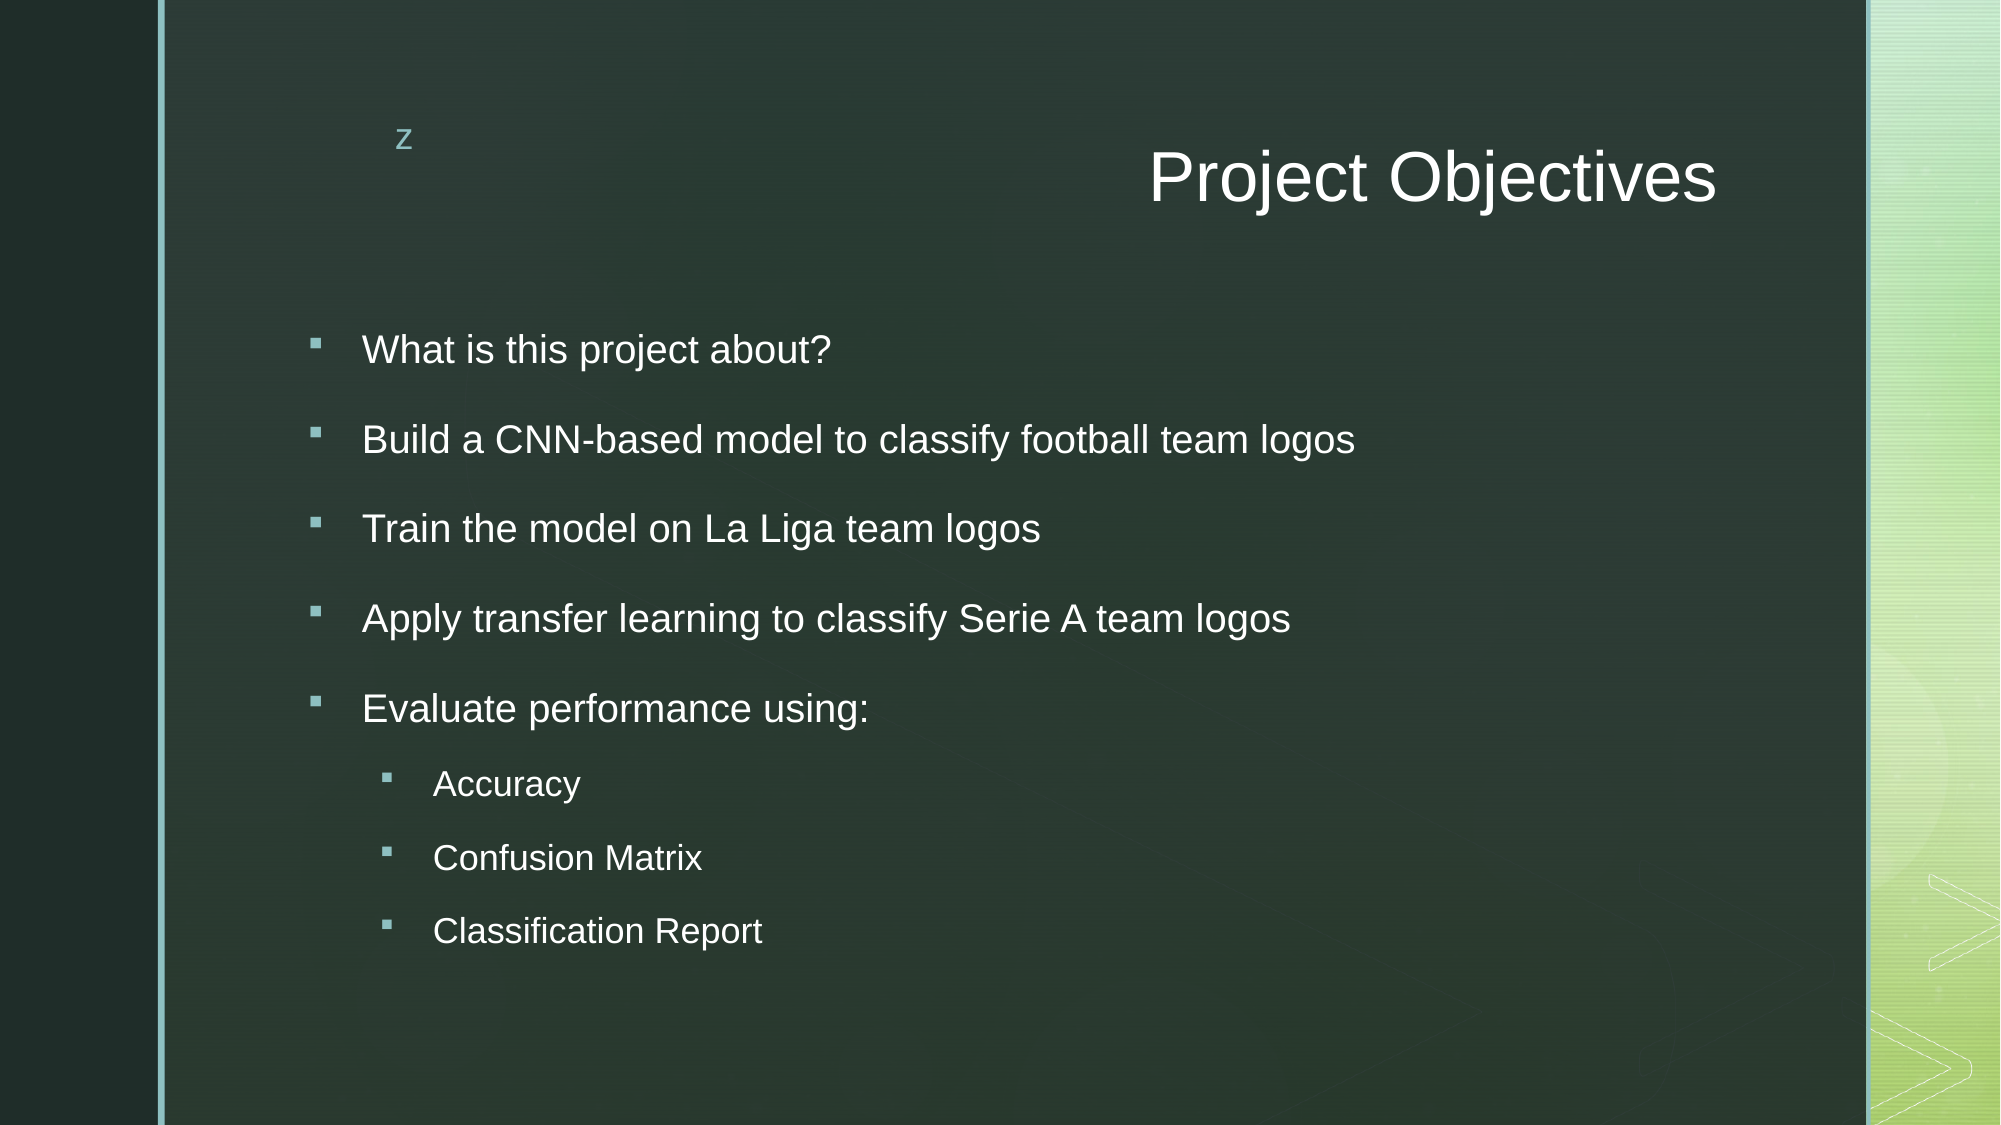

# Project Objectives
What is this project about?
Build a CNN-based model to classify football team logos
Train the model on La Liga team logos
Apply transfer learning to classify Serie A team logos
Evaluate performance using:
Accuracy
Confusion Matrix
Classification Report